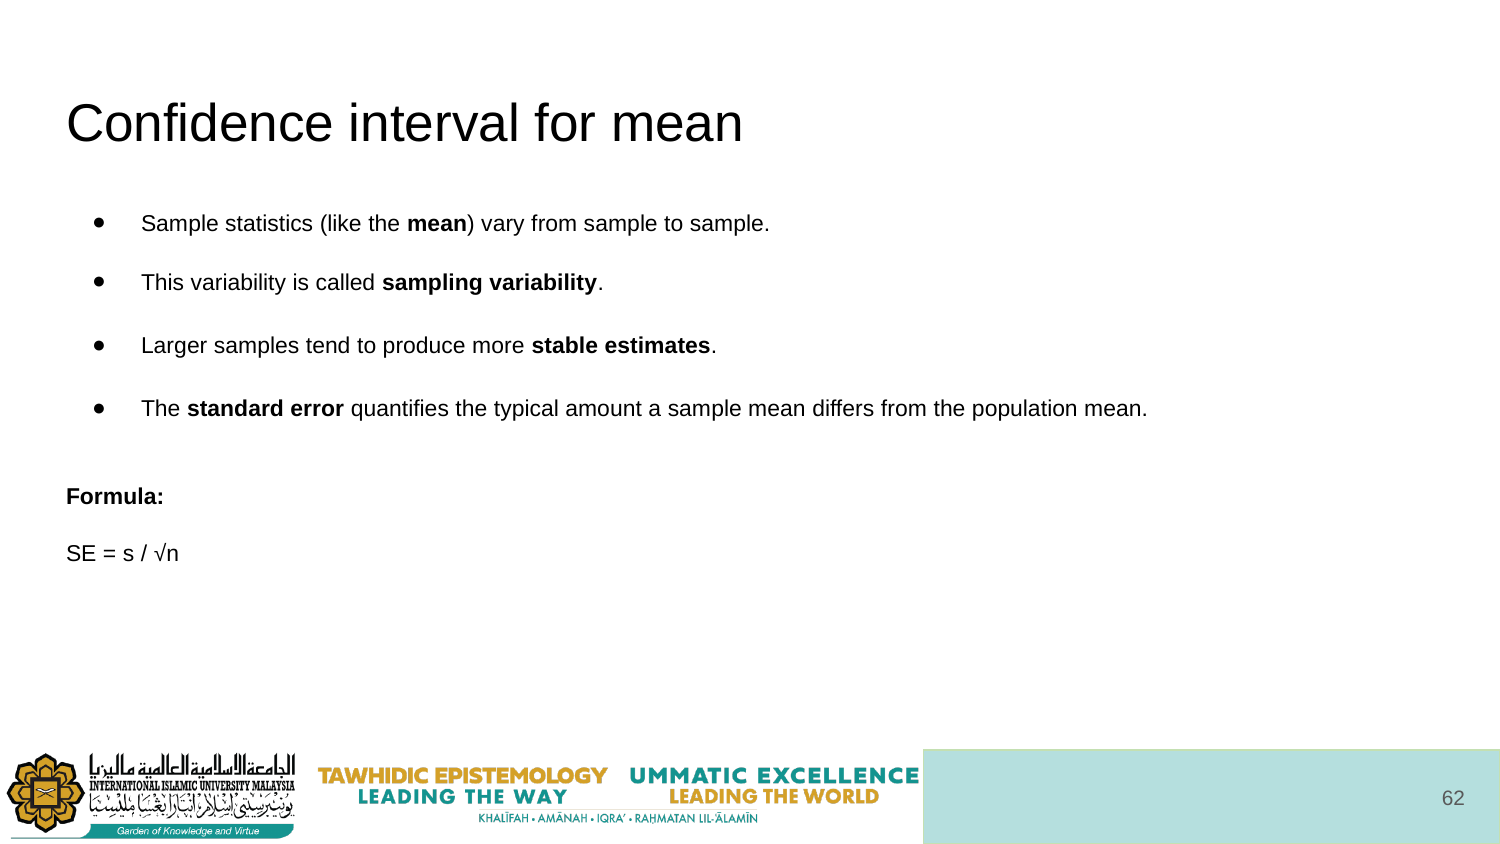

# Confidence interval for mean

Sample statistics (like the mean) vary from sample to sample.
This variability is called sampling variability.
Larger samples tend to produce more stable estimates.
The standard error quantifies the typical amount a sample mean differs from the population mean.
Formula:
SE = s / √n
62